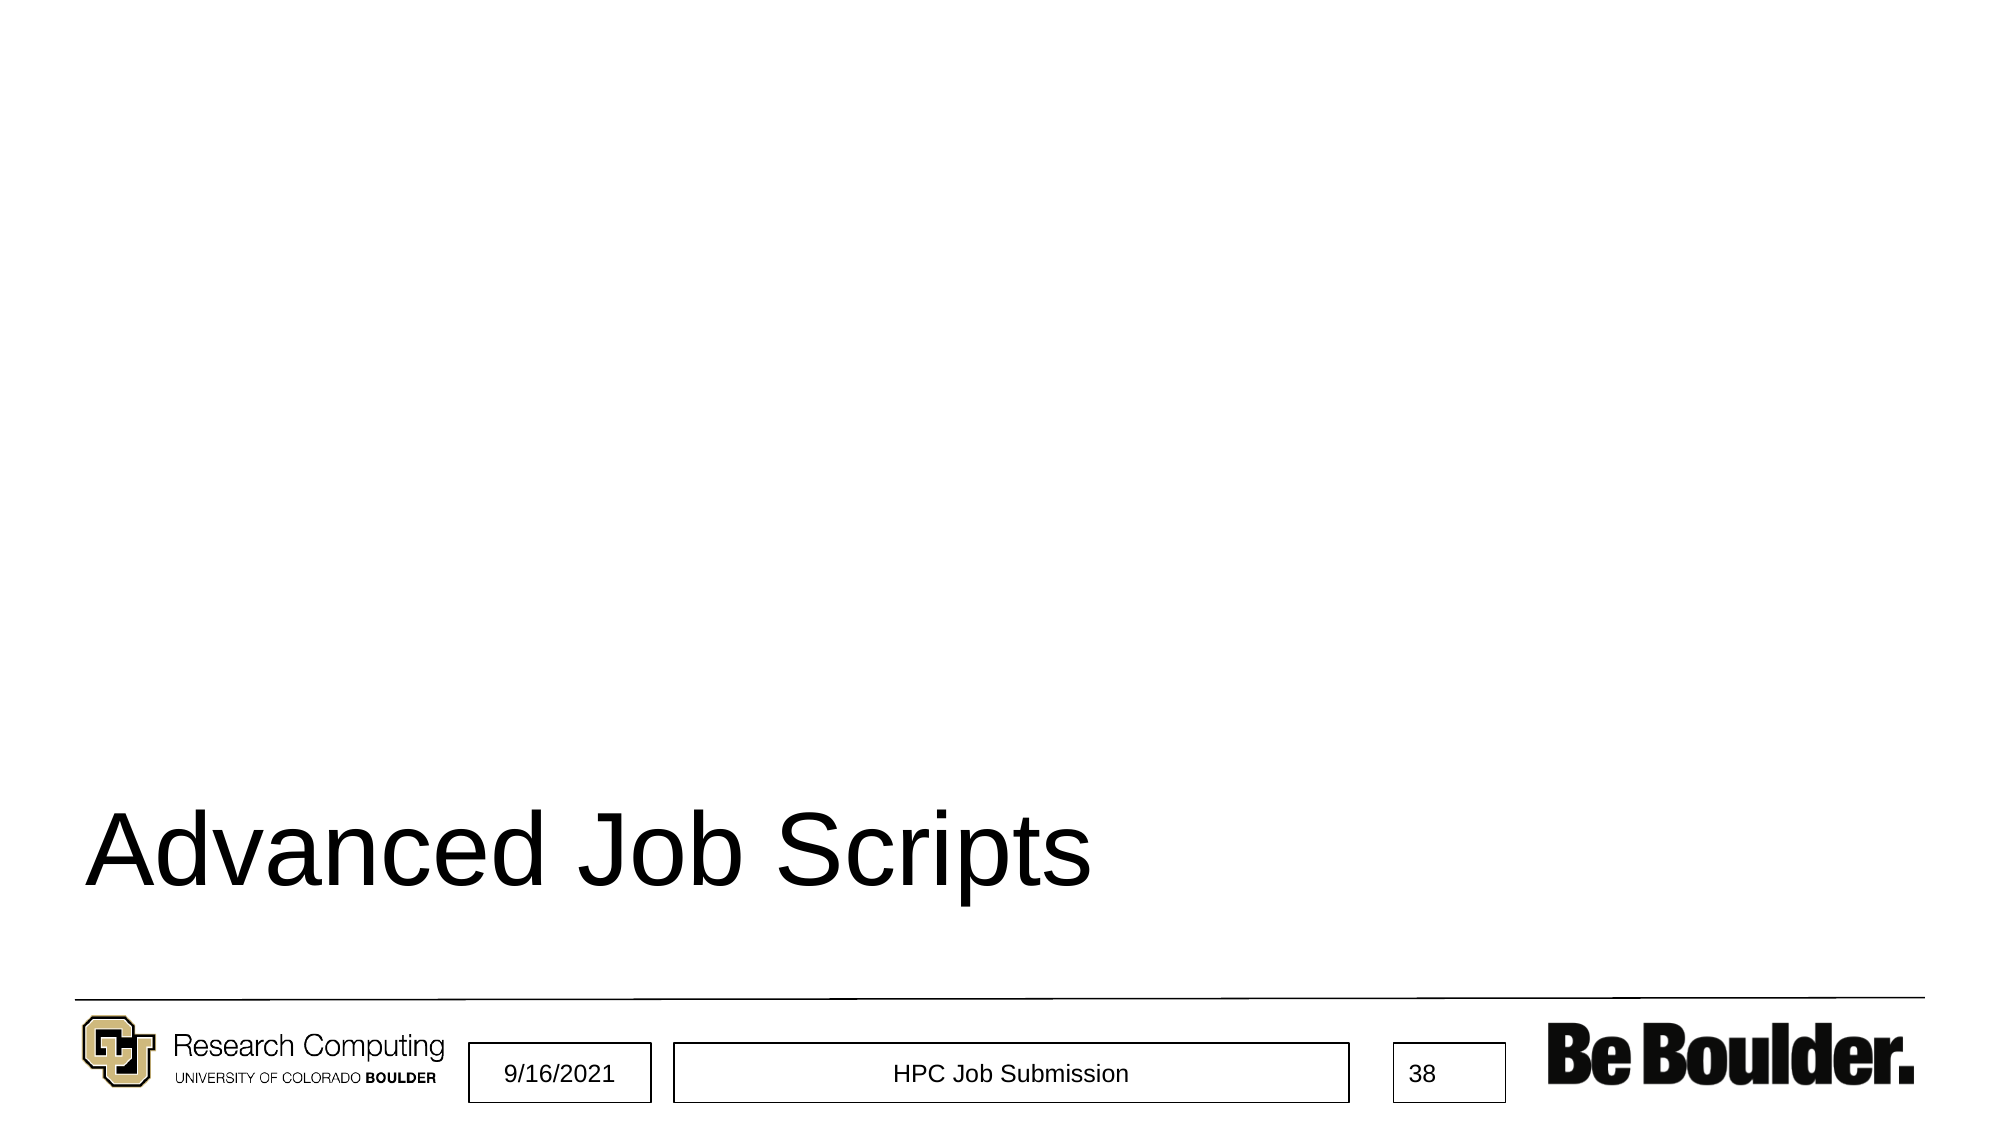

# Advanced Job Scripts
9/16/2021
HPC Job Submission
38